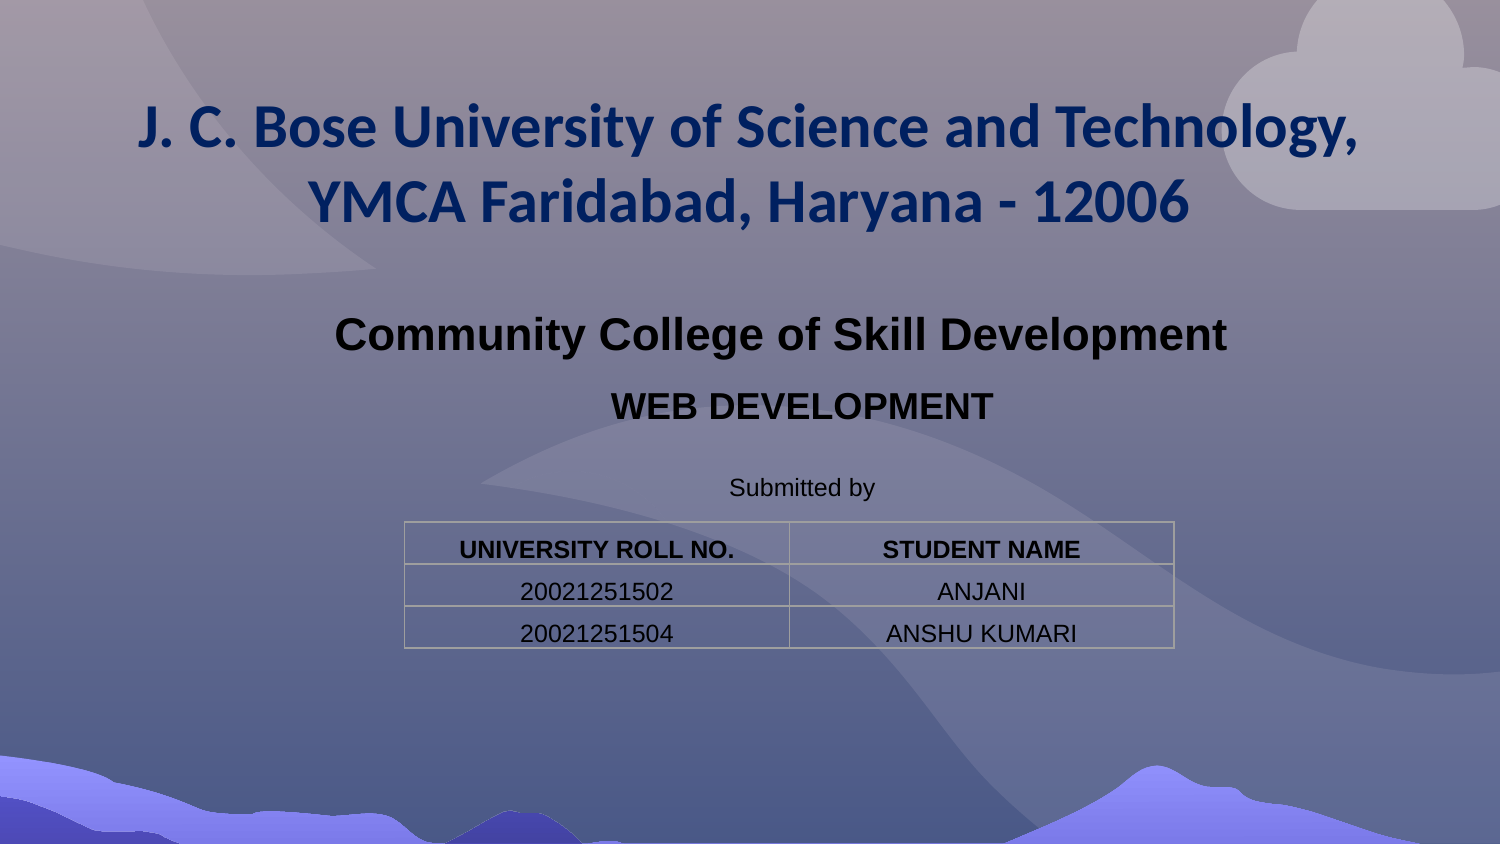

# J. C. Bose University of Science and Technology, YMCA Faridabad, Haryana - 12006

Community College of Skill Development

WEB DEVELOPMENT

Submitted by

| UNIVERSITY ROLL NO. | STUDENT NAME |
| --- | --- |
| 20021251502 | ANJANI |
| 20021251504 | ANSHU KUMARI |